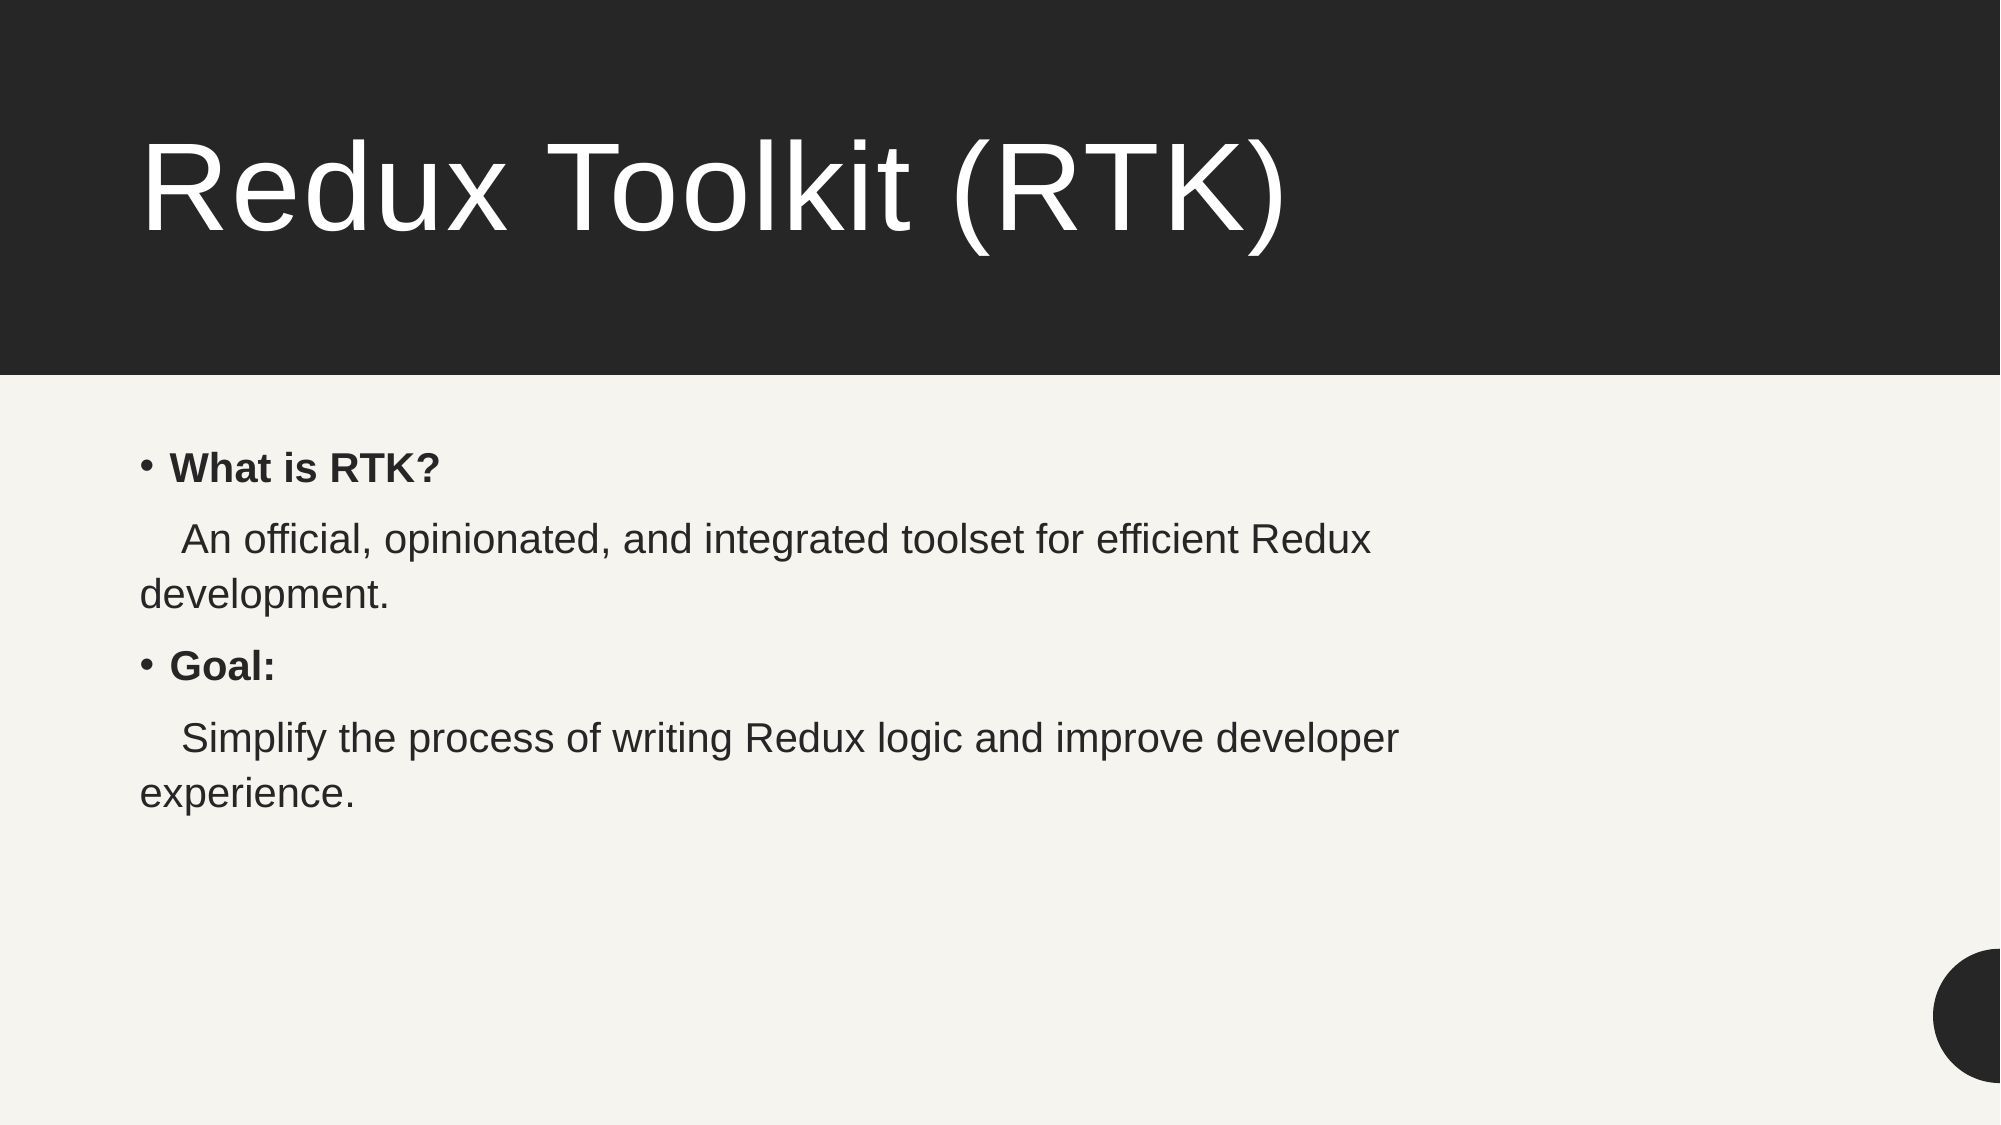

# Redux Toolkit (RTK)
What is RTK?
 An official, opinionated, and integrated toolset for efficient Redux development.
Goal:
 Simplify the process of writing Redux logic and improve developer experience.